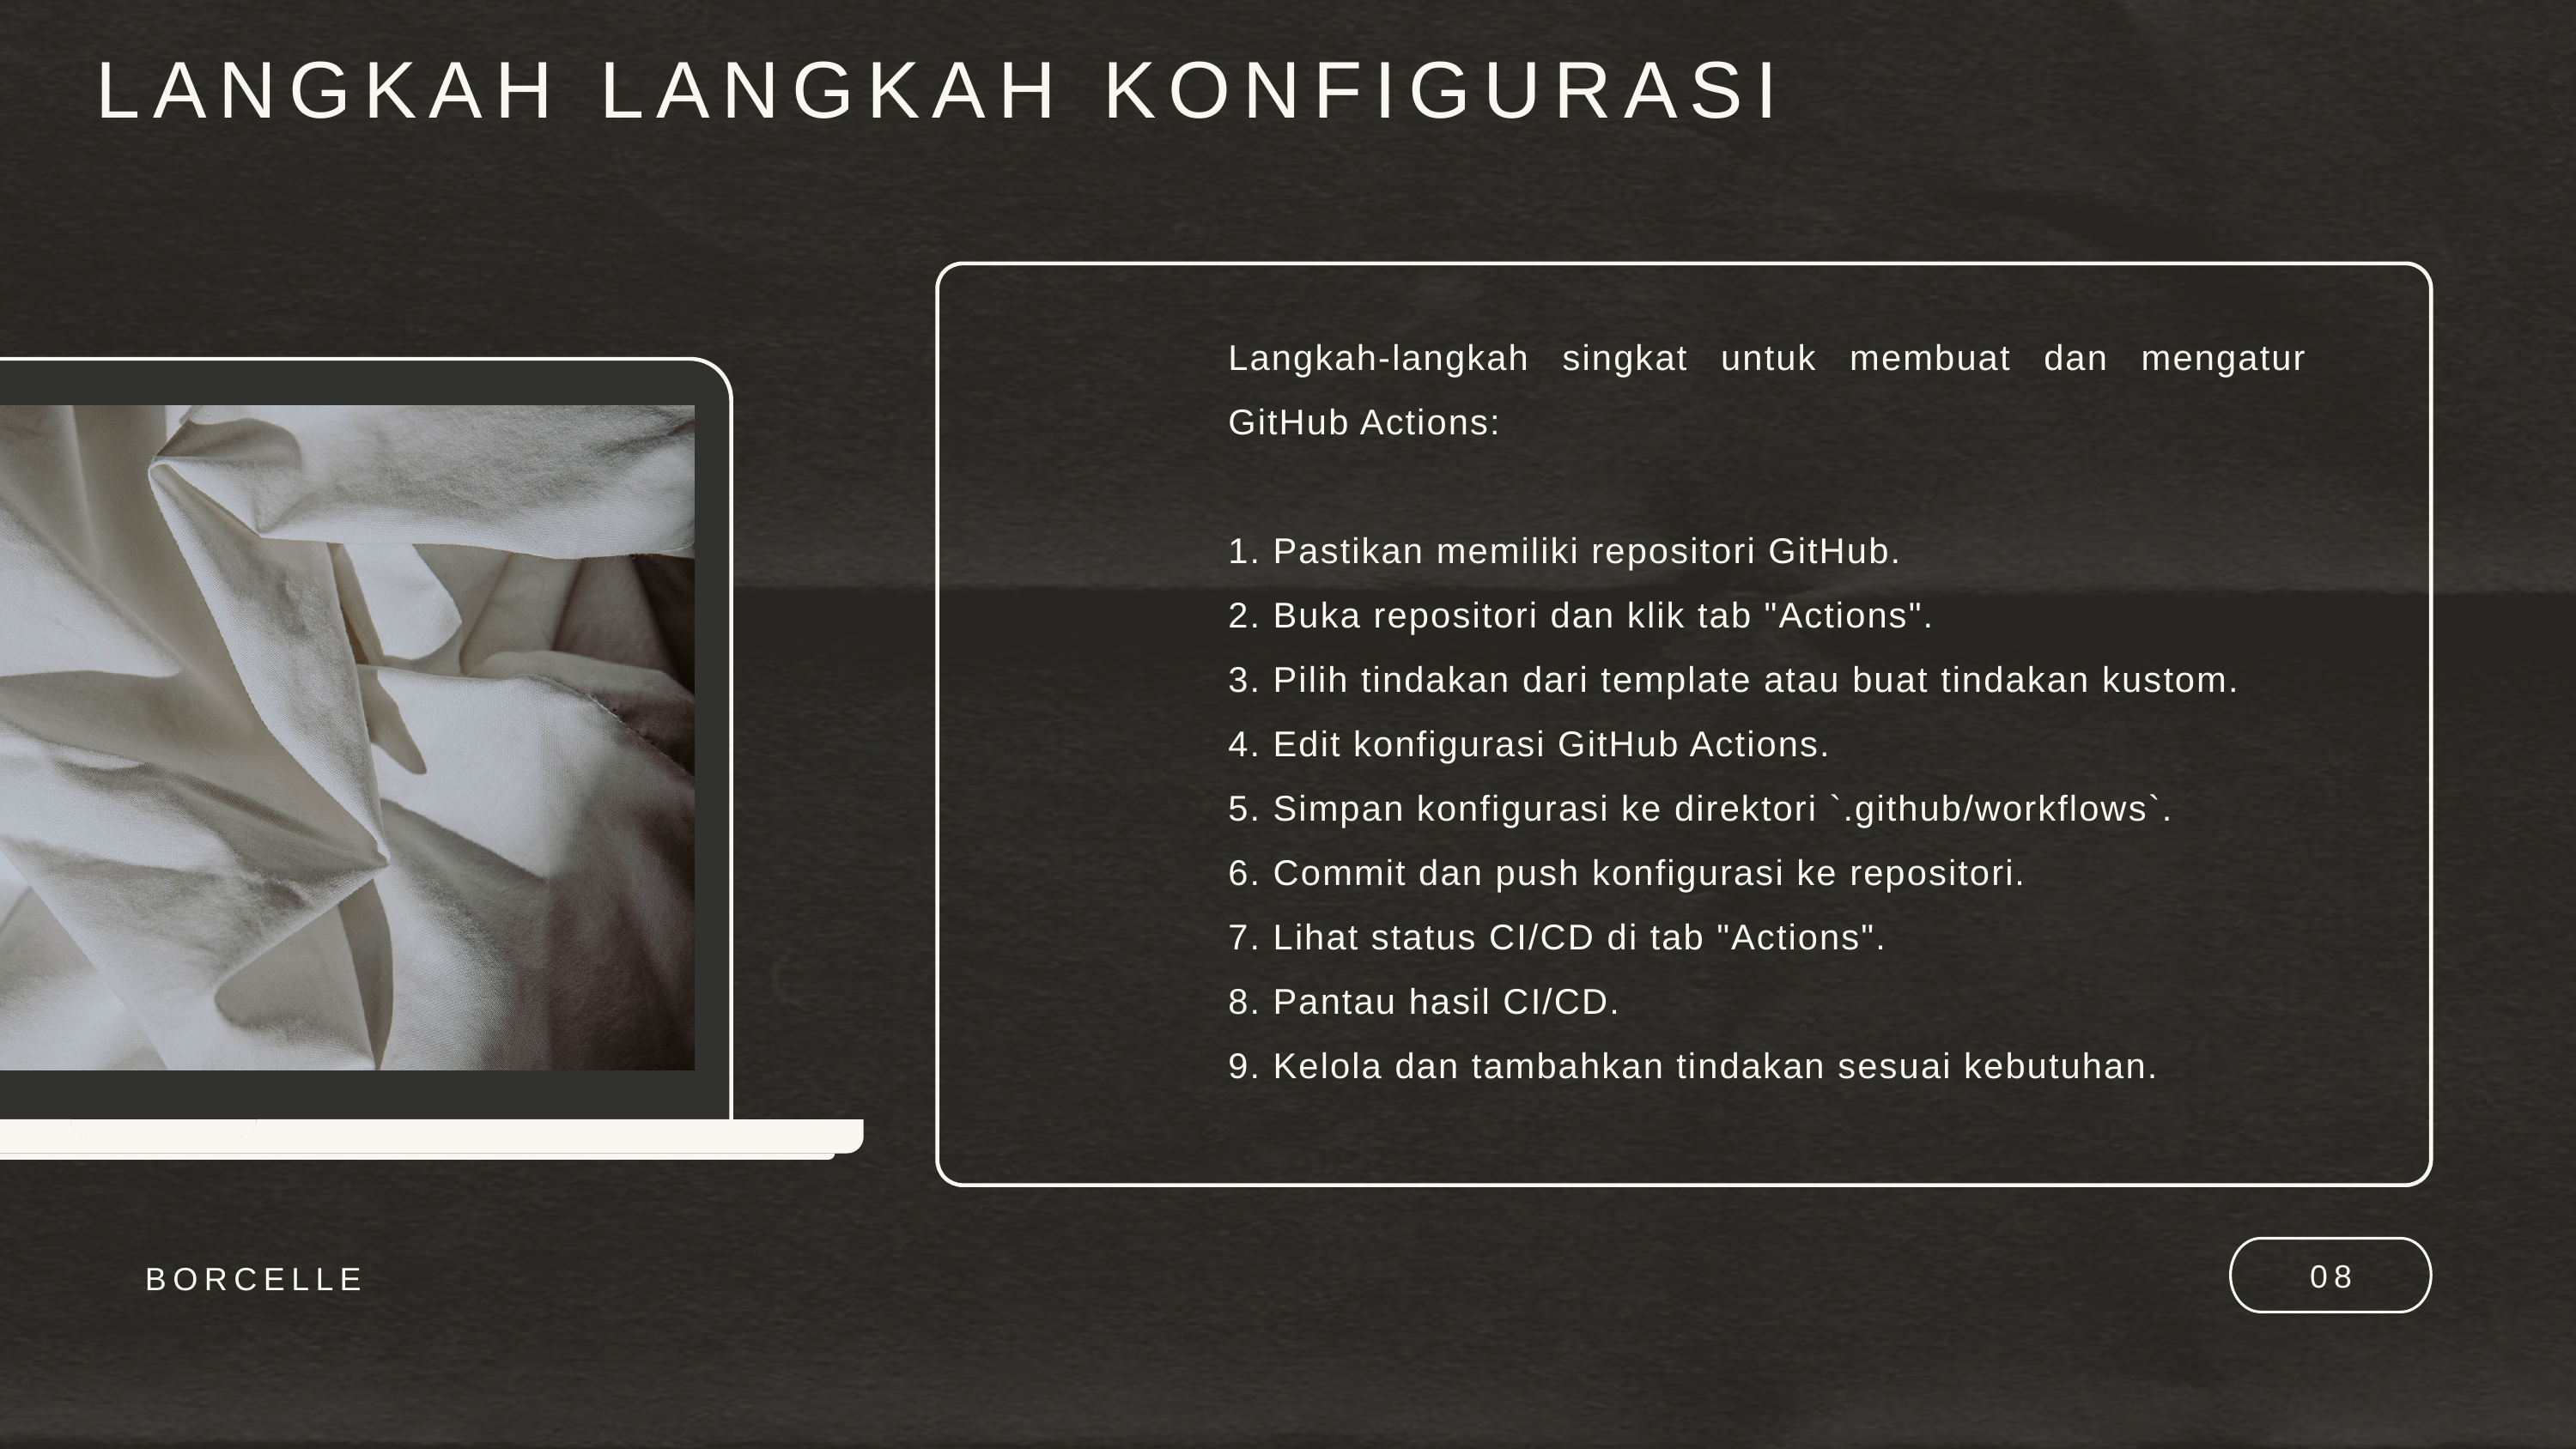

LANGKAH LANGKAH KONFIGURASI

Langkah-langkah singkat untuk membuat dan mengatur GitHub Actions:

1. Pastikan memiliki repositori GitHub.
2. Buka repositori dan klik tab "Actions".
3. Pilih tindakan dari template atau buat tindakan kustom.
4. Edit konfigurasi GitHub Actions.
5. Simpan konfigurasi ke direktori `.github/workflows`.
6. Commit dan push konfigurasi ke repositori.
7. Lihat status CI/CD di tab "Actions".
8. Pantau hasil CI/CD.
9. Kelola dan tambahkan tindakan sesuai kebutuhan.

08
BORCELLE